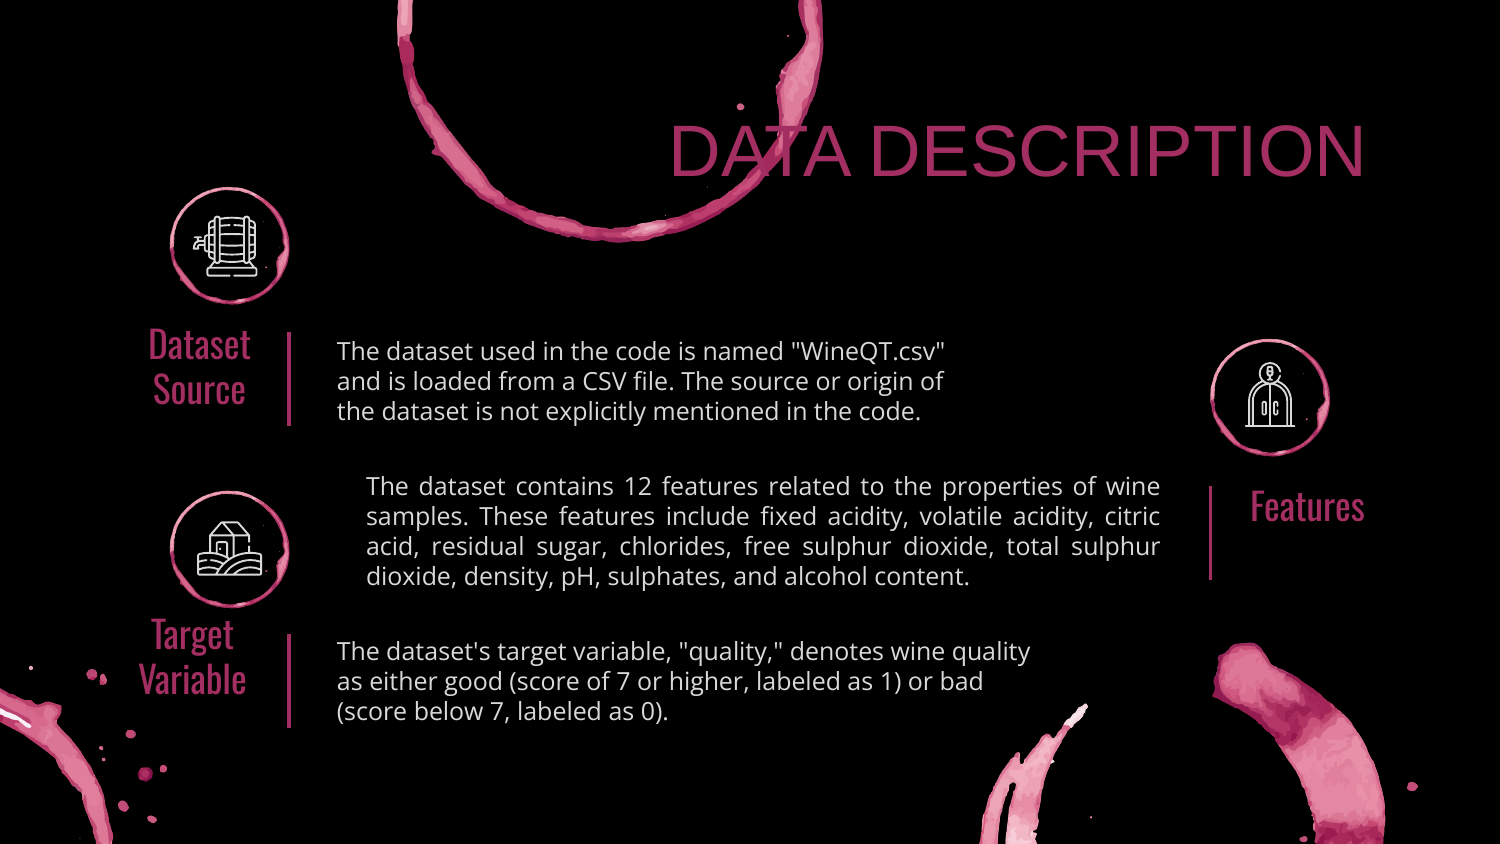

# DATA DESCRIPTION

The dataset used in the code is named "WineQT.csv" and is loaded from a CSV file. The source or origin of the dataset is not explicitly mentioned in the code.

Dataset Source

The dataset contains 12 features related to the properties of wine samples. These features include fixed acidity, volatile acidity, citric acid, residual sugar, chlorides, free sulphur dioxide, total sulphur dioxide, density, pH, sulphates, and alcohol content.
Features

The dataset's target variable, "quality," denotes wine quality as either good (score of 7 or higher, labeled as 1) or bad (score below 7, labeled as 0).
Target Variable